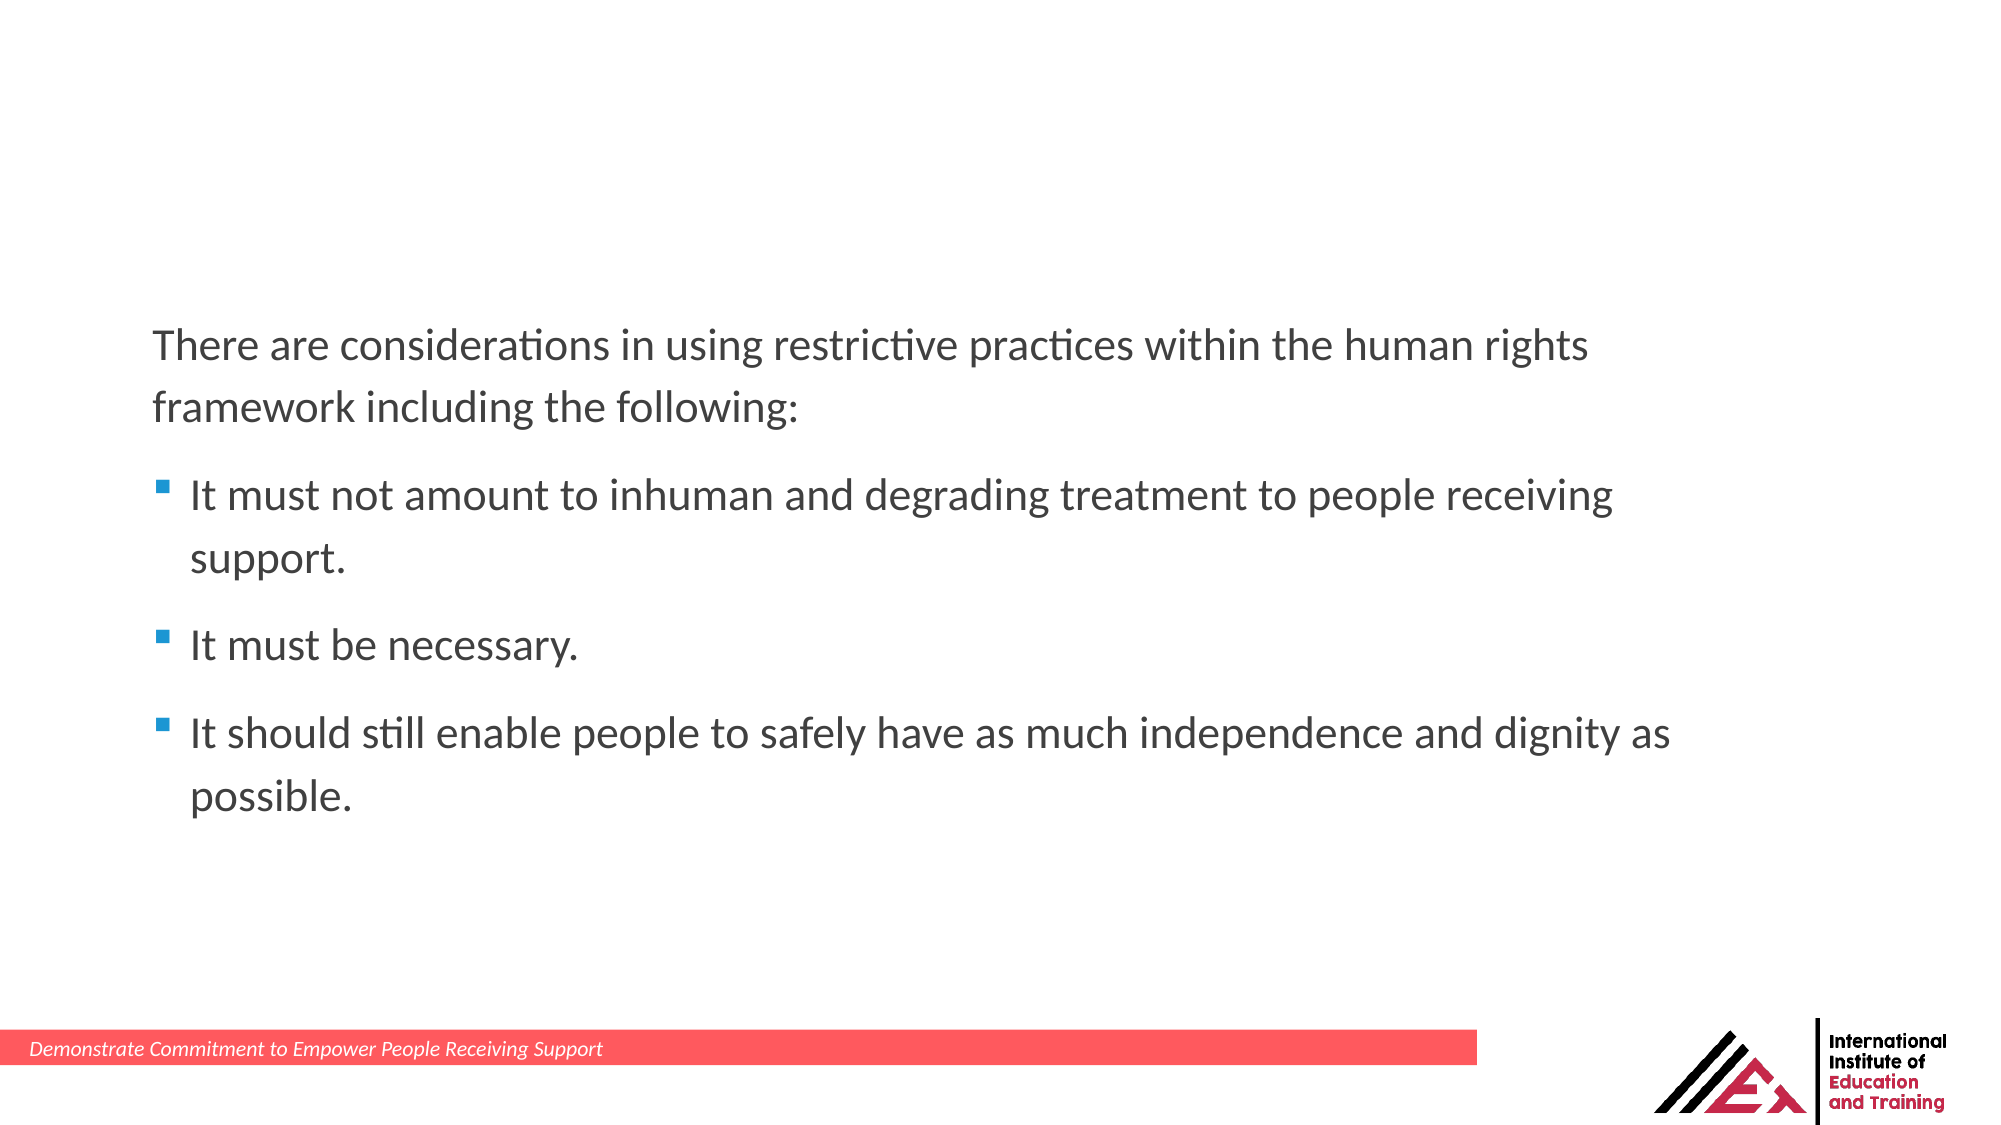

There are considerations in using restrictive practices within the human rights framework including the following:
It must not amount to inhuman and degrading treatment to people receiving support.
It must be necessary.
It should still enable people to safely have as much independence and dignity as possible.
Demonstrate Commitment to Empower People Receiving Support